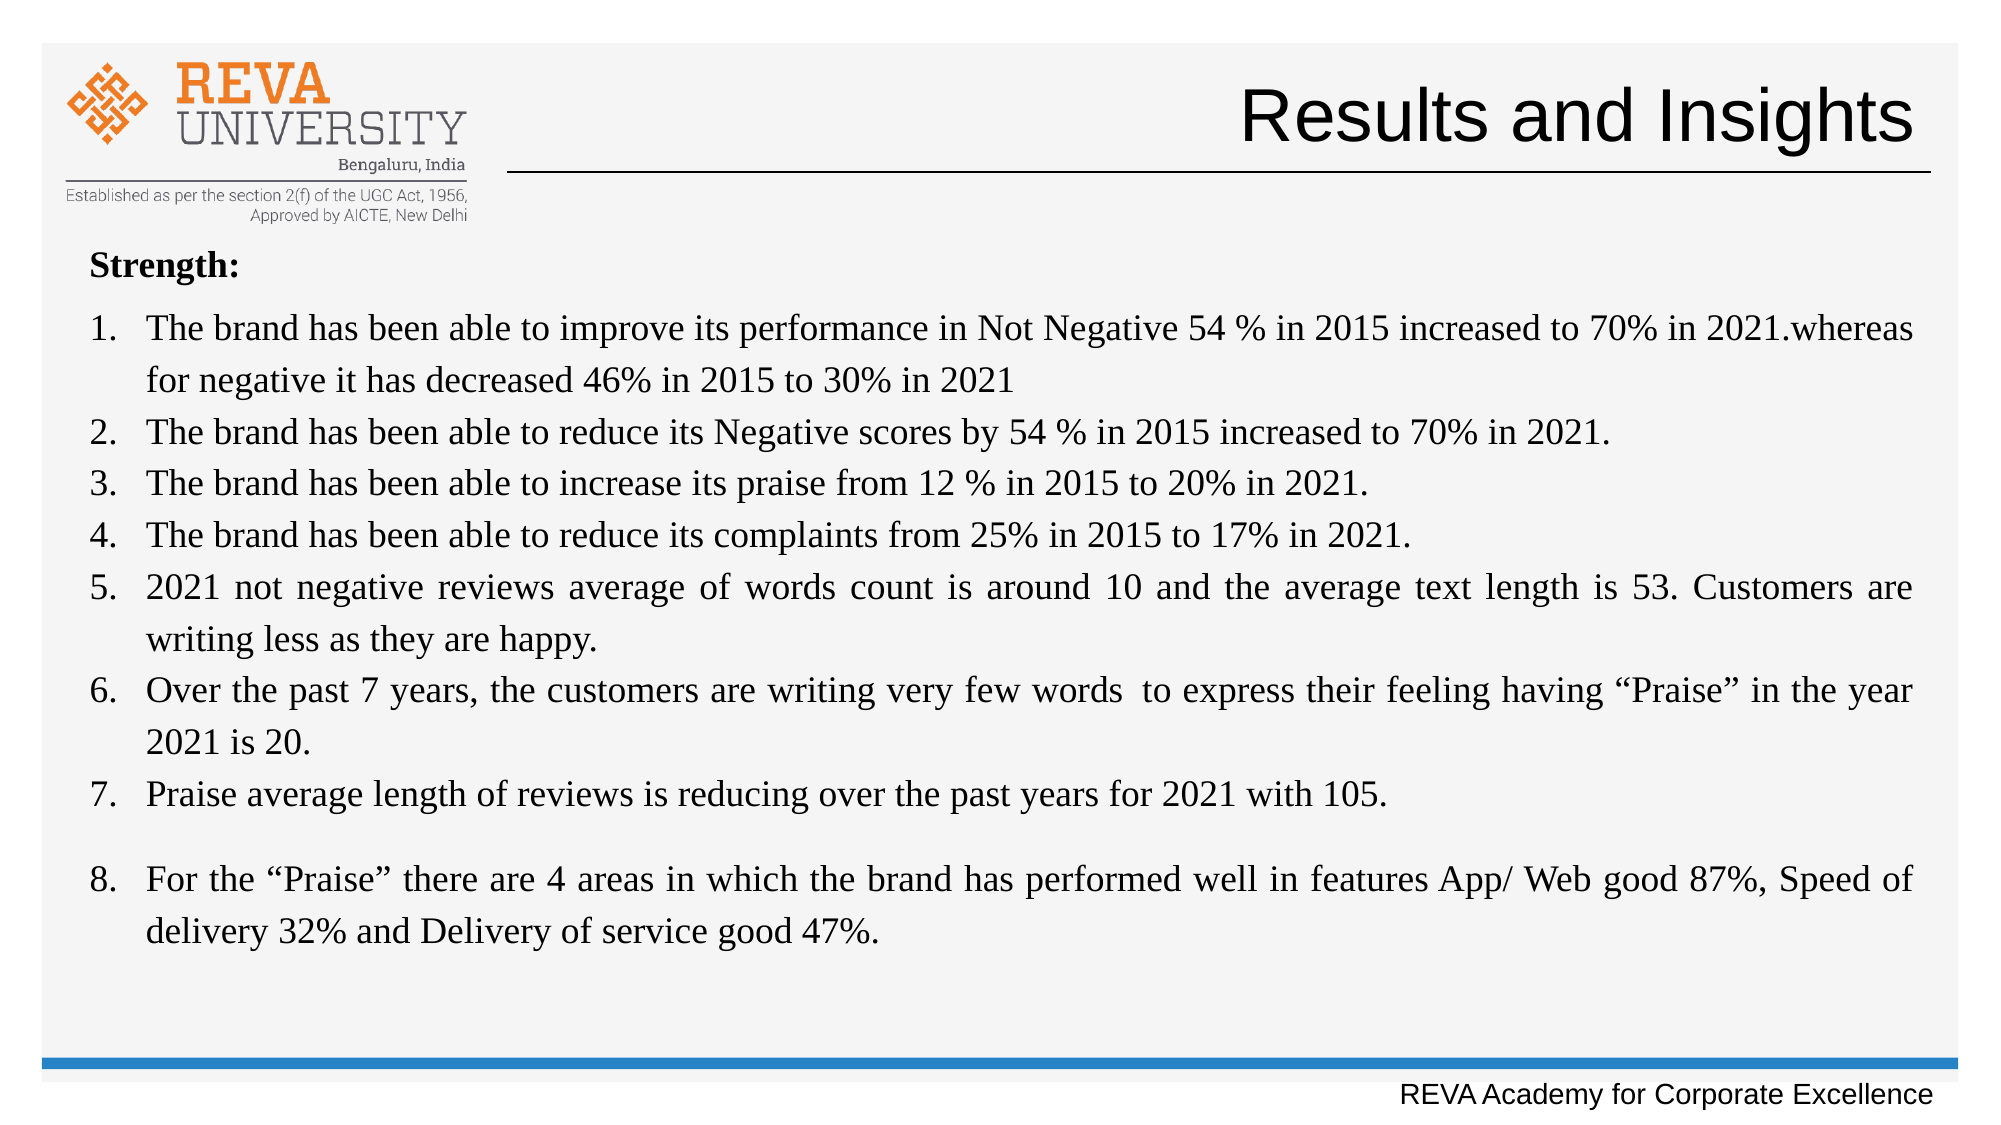

# Results and Insights
Strength:
The brand has been able to improve its performance in Not Negative 54 % in 2015 increased to 70% in 2021.whereas for negative it has decreased 46% in 2015 to 30% in 2021
The brand has been able to reduce its Negative scores by 54 % in 2015 increased to 70% in 2021.
The brand has been able to increase its praise from 12 % in 2015 to 20% in 2021.
The brand has been able to reduce its complaints from 25% in 2015 to 17% in 2021.
2021 not negative reviews average of words count is around 10 and the average text length is 53. Customers are writing less as they are happy.
Over the past 7 years, the customers are writing very few words  to express their feeling having “Praise” in the year 2021 is 20.
Praise average length of reviews is reducing over the past years for 2021 with 105.
For the “Praise” there are 4 areas in which the brand has performed well in features App/ Web good 87%, Speed of delivery 32% and Delivery of service good 47%.